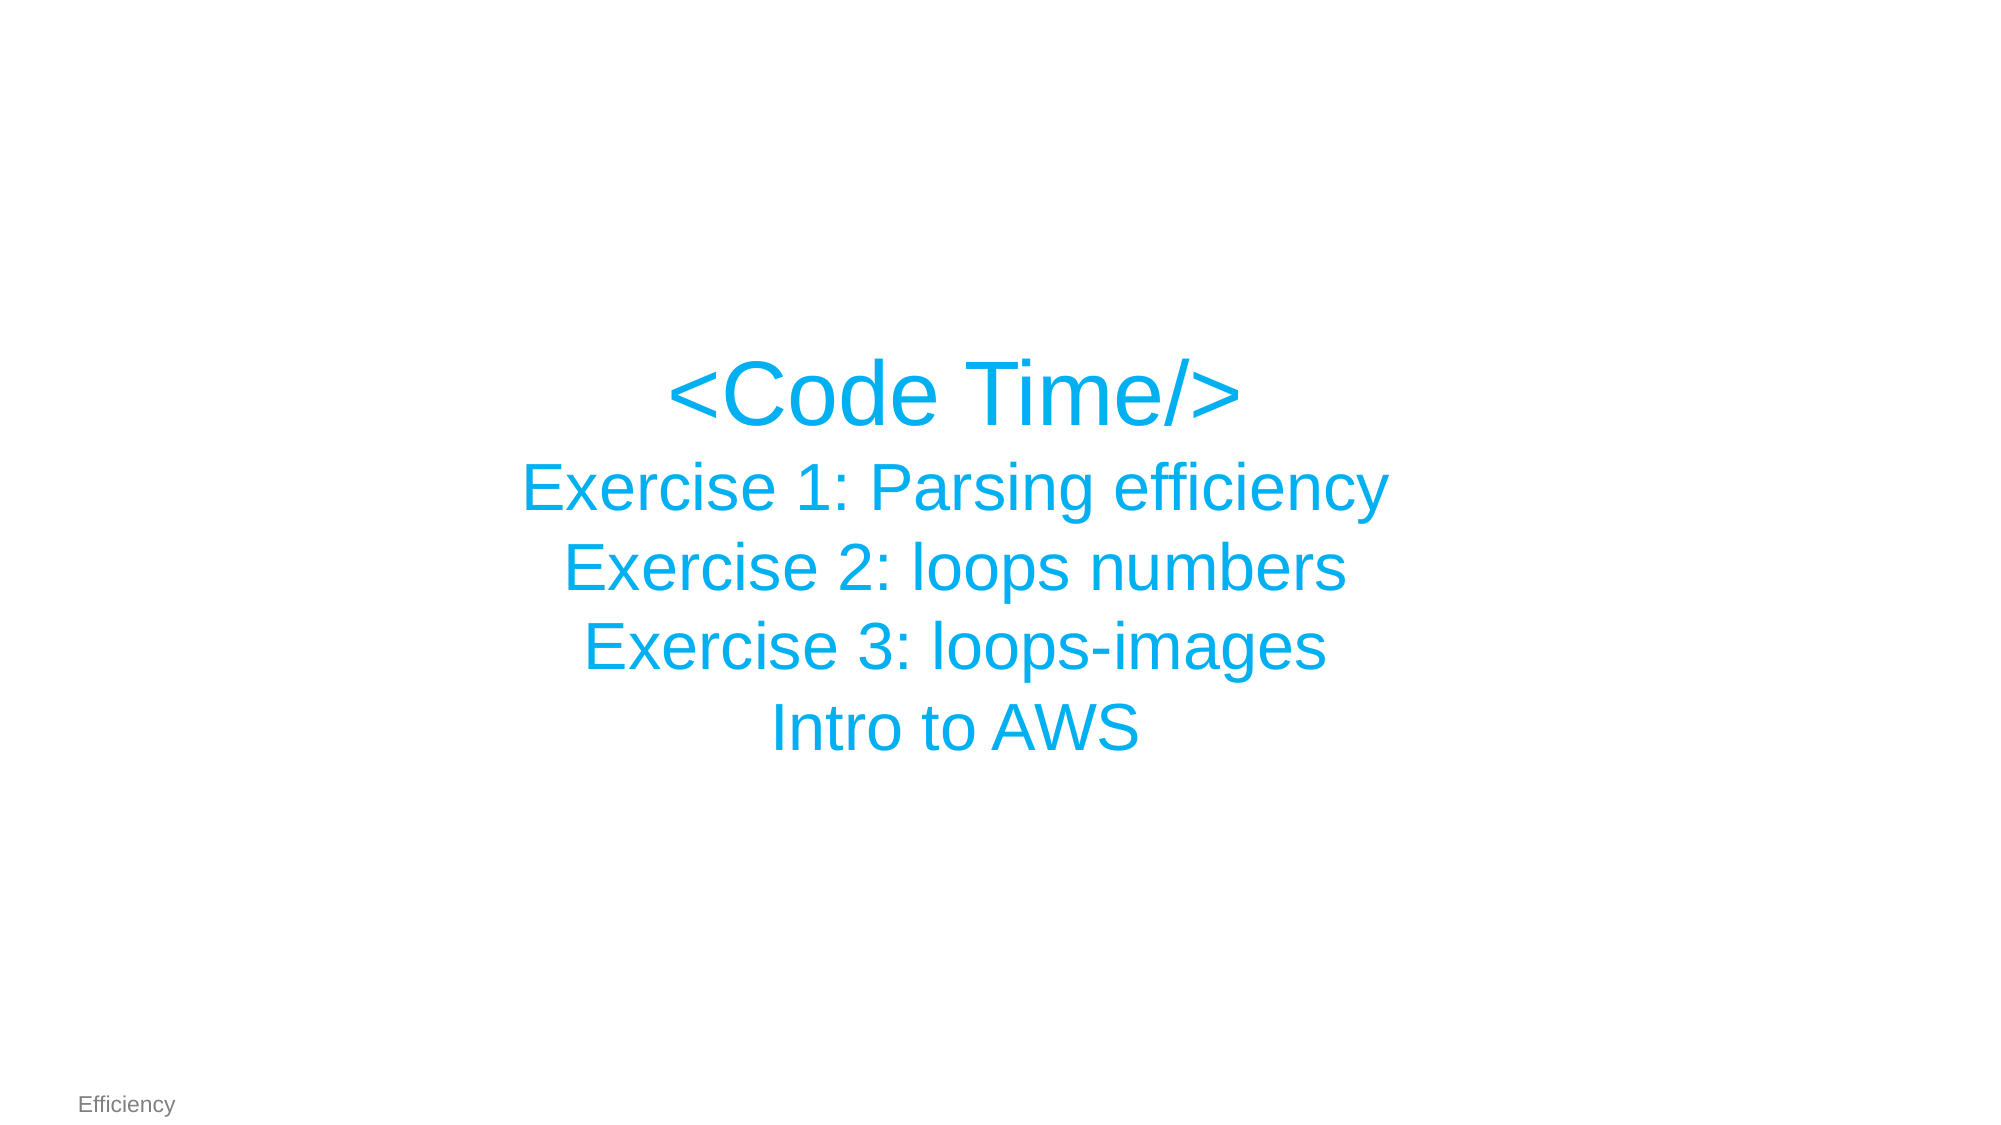

<Code Time/>
Exercise 1: Parsing efficiency
Exercise 2: loops numbers
Exercise 3: loops-images
Intro to AWS
Efficiency